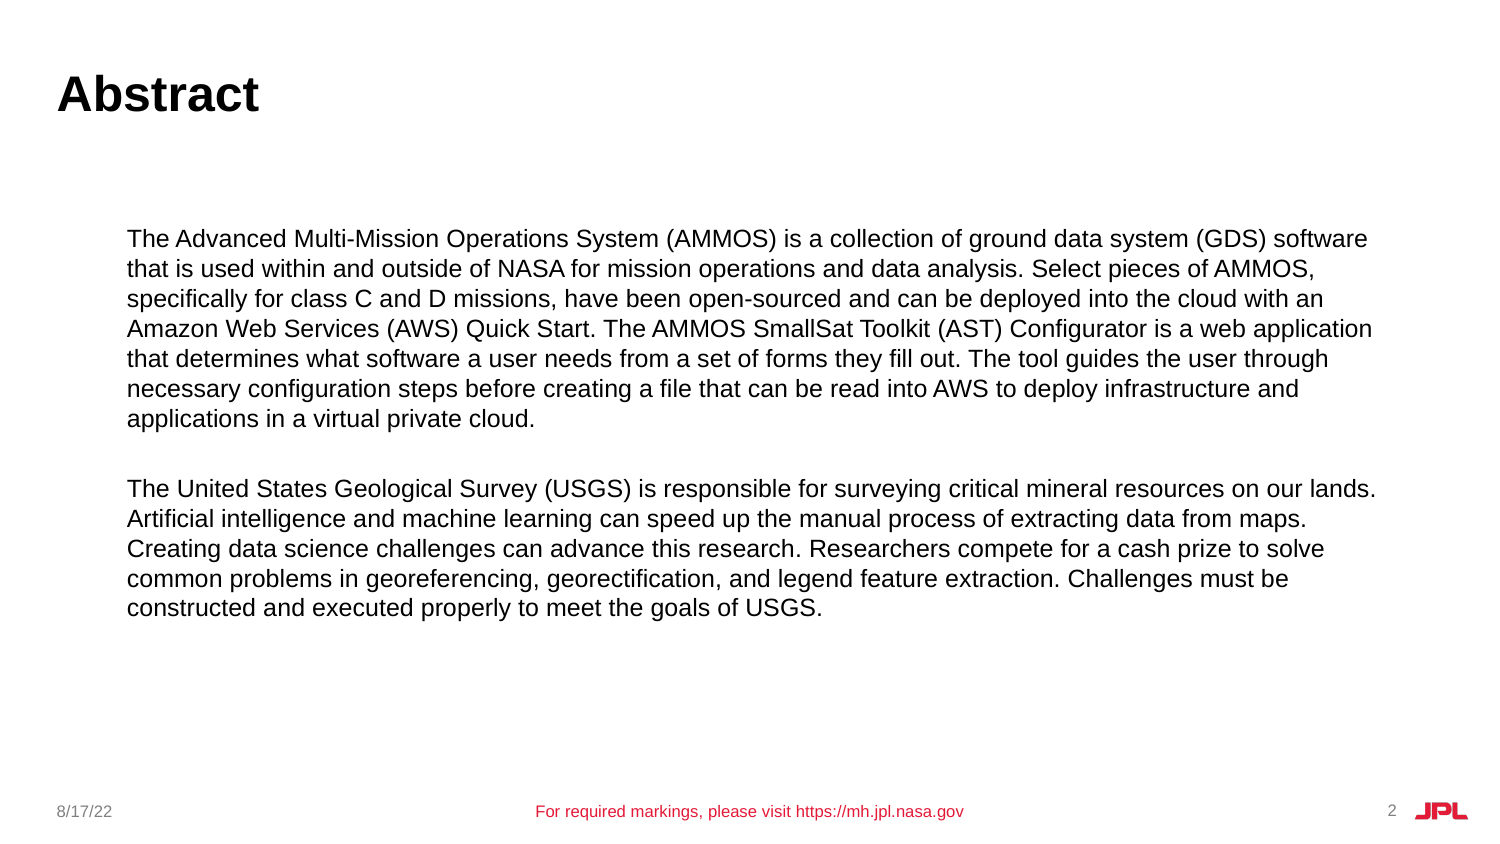

# Abstract

The Advanced Multi-Mission Operations System (AMMOS) is a collection of ground data system (GDS) software that is used within and outside of NASA for mission operations and data analysis. Select pieces of AMMOS, specifically for class C and D missions, have been open-sourced and can be deployed into the cloud with an Amazon Web Services (AWS) Quick Start. The AMMOS SmallSat Toolkit (AST) Configurator is a web application that determines what software a user needs from a set of forms they fill out. The tool guides the user through necessary configuration steps before creating a file that can be read into AWS to deploy infrastructure and applications in a virtual private cloud.

The United States Geological Survey (USGS) is responsible for surveying critical mineral resources on our lands. Artificial intelligence and machine learning can speed up the manual process of extracting data from maps. Creating data science challenges can advance this research. Researchers compete for a cash prize to solve common problems in georeferencing, georectification, and legend feature extraction. Challenges must be constructed and executed properly to meet the goals of USGS.

2
8/17/22
For required markings, please visit https://mh.jpl.nasa.gov